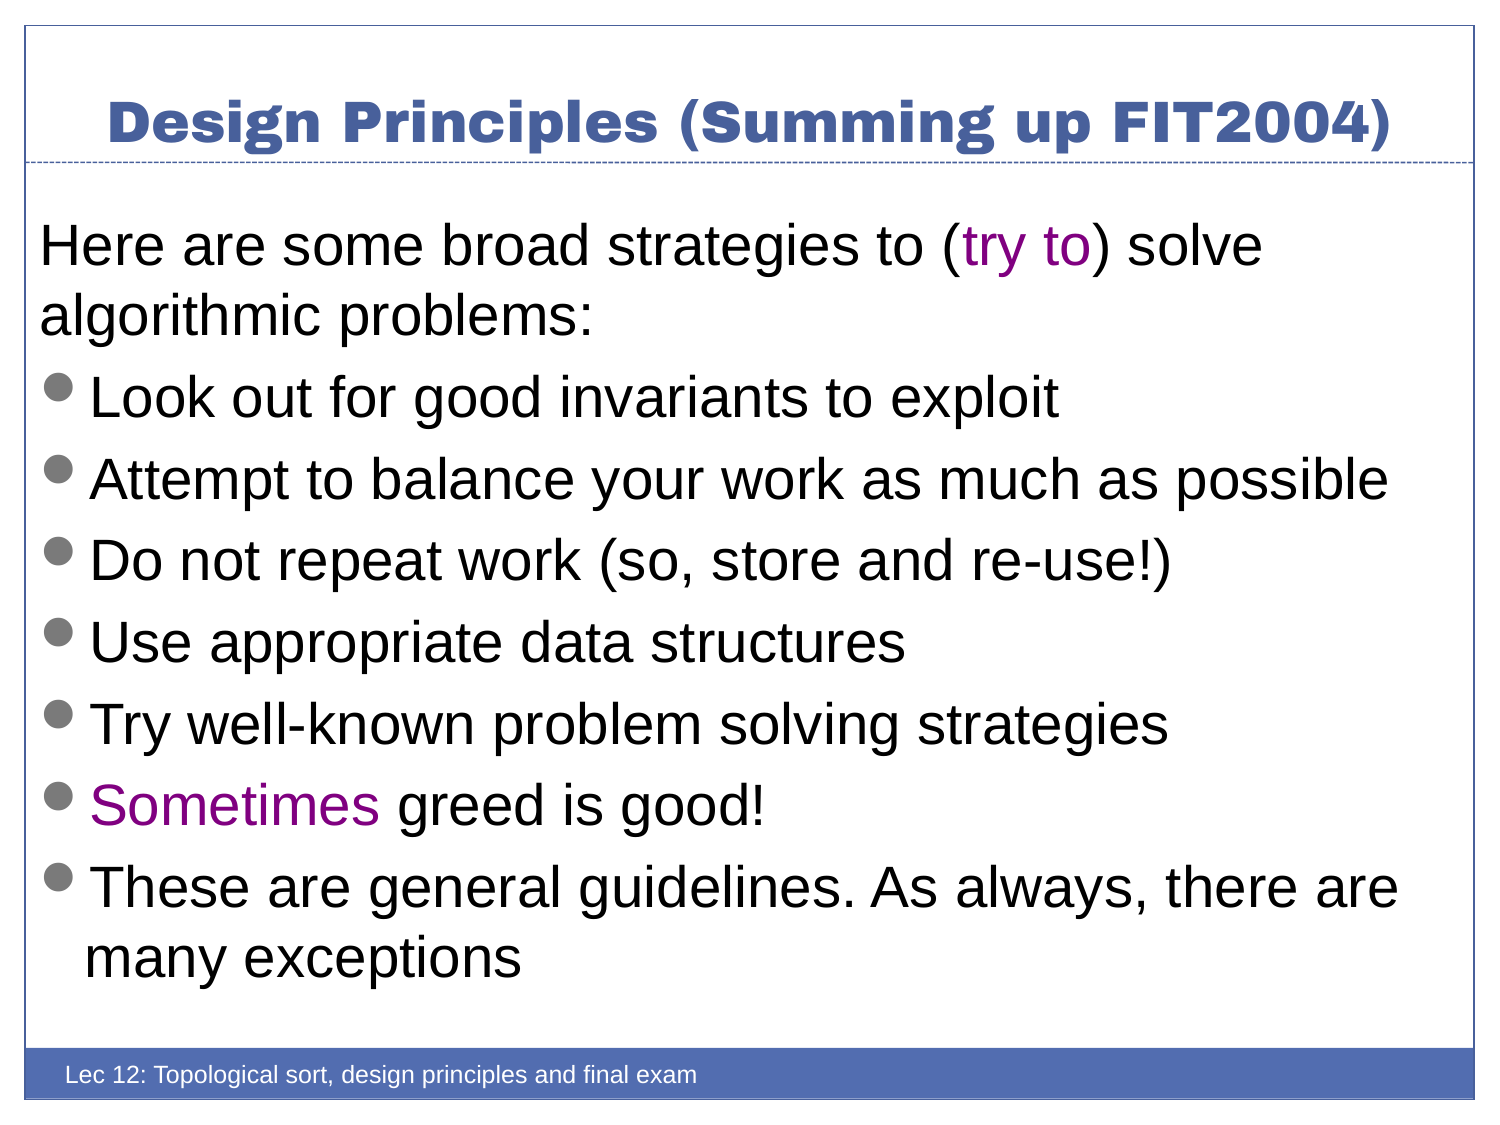

# Design Principles (Summing up FIT2004)
Here are some broad strategies to (try to) solve algorithmic problems:
Look out for good invariants to exploit
Attempt to balance your work as much as possible
Do not repeat work (so, store and re-use!)
Use appropriate data structures
Try well-known problem solving strategies
Sometimes greed is good!
These are general guidelines. As always, there are many exceptions
Lec 12: Topological sort, design principles and final exam